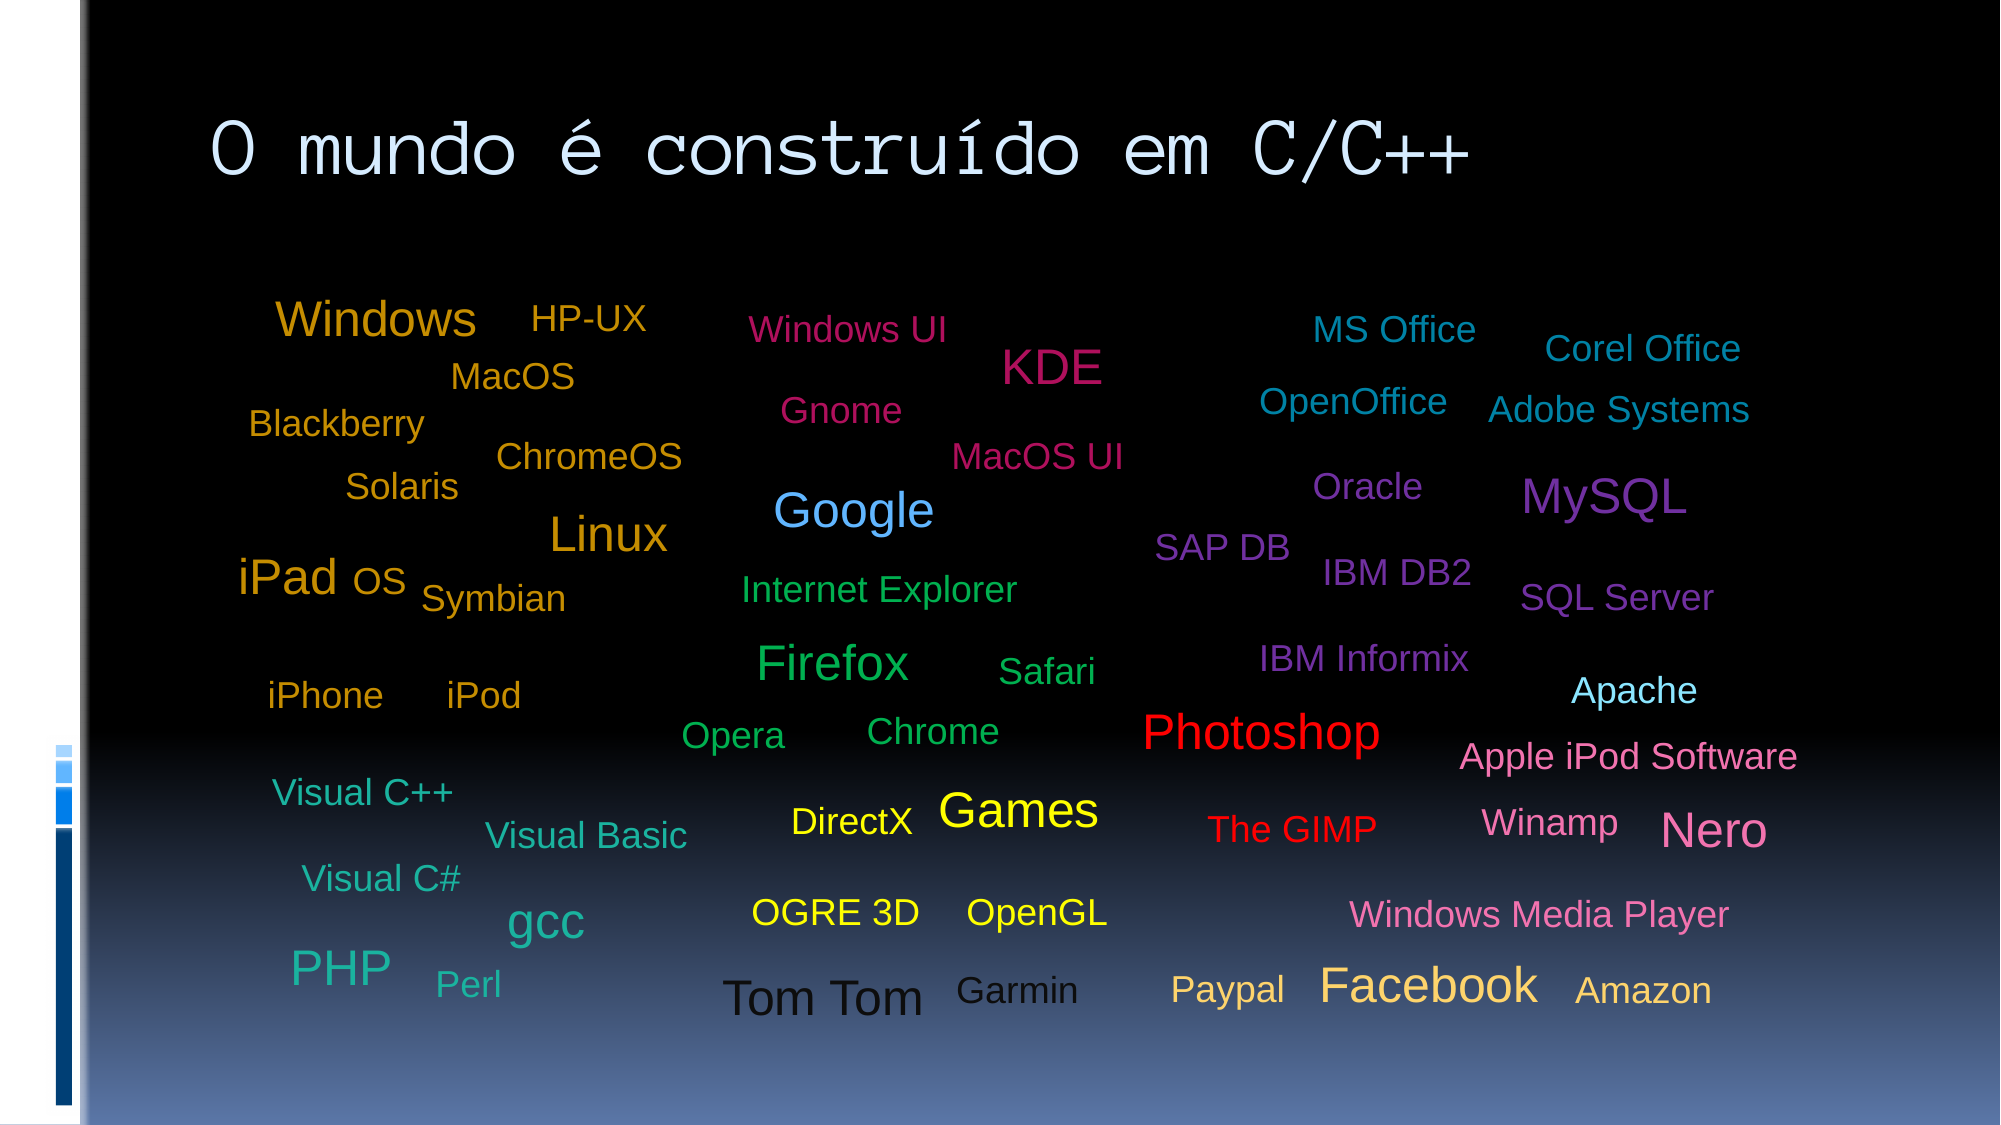

# O mundo é construído em C/C++
Windows
HP-UX
Windows UI
MS Office
Corel Office
KDE
MacOS
OpenOffice
Adobe Systems
Gnome
Blackberry
ChromeOS
MacOS UI
Solaris
Oracle
MySQL
Google
Linux
SAP DB
iPad OS
IBM DB2
Internet Explorer
SQL Server
Symbian
Firefox
IBM Informix
Safari
Apache
iPhone      iPod
Photoshop
Chrome
Opera
Apple iPod Software
Visual C++
Games
DirectX
Nero
Winamp
The GIMP
Visual Basic
Visual C#
OGRE 3D
OpenGL
gcc
Windows Media Player
PHP
Facebook
Perl
Paypal
Tom Tom
Garmin
Amazon